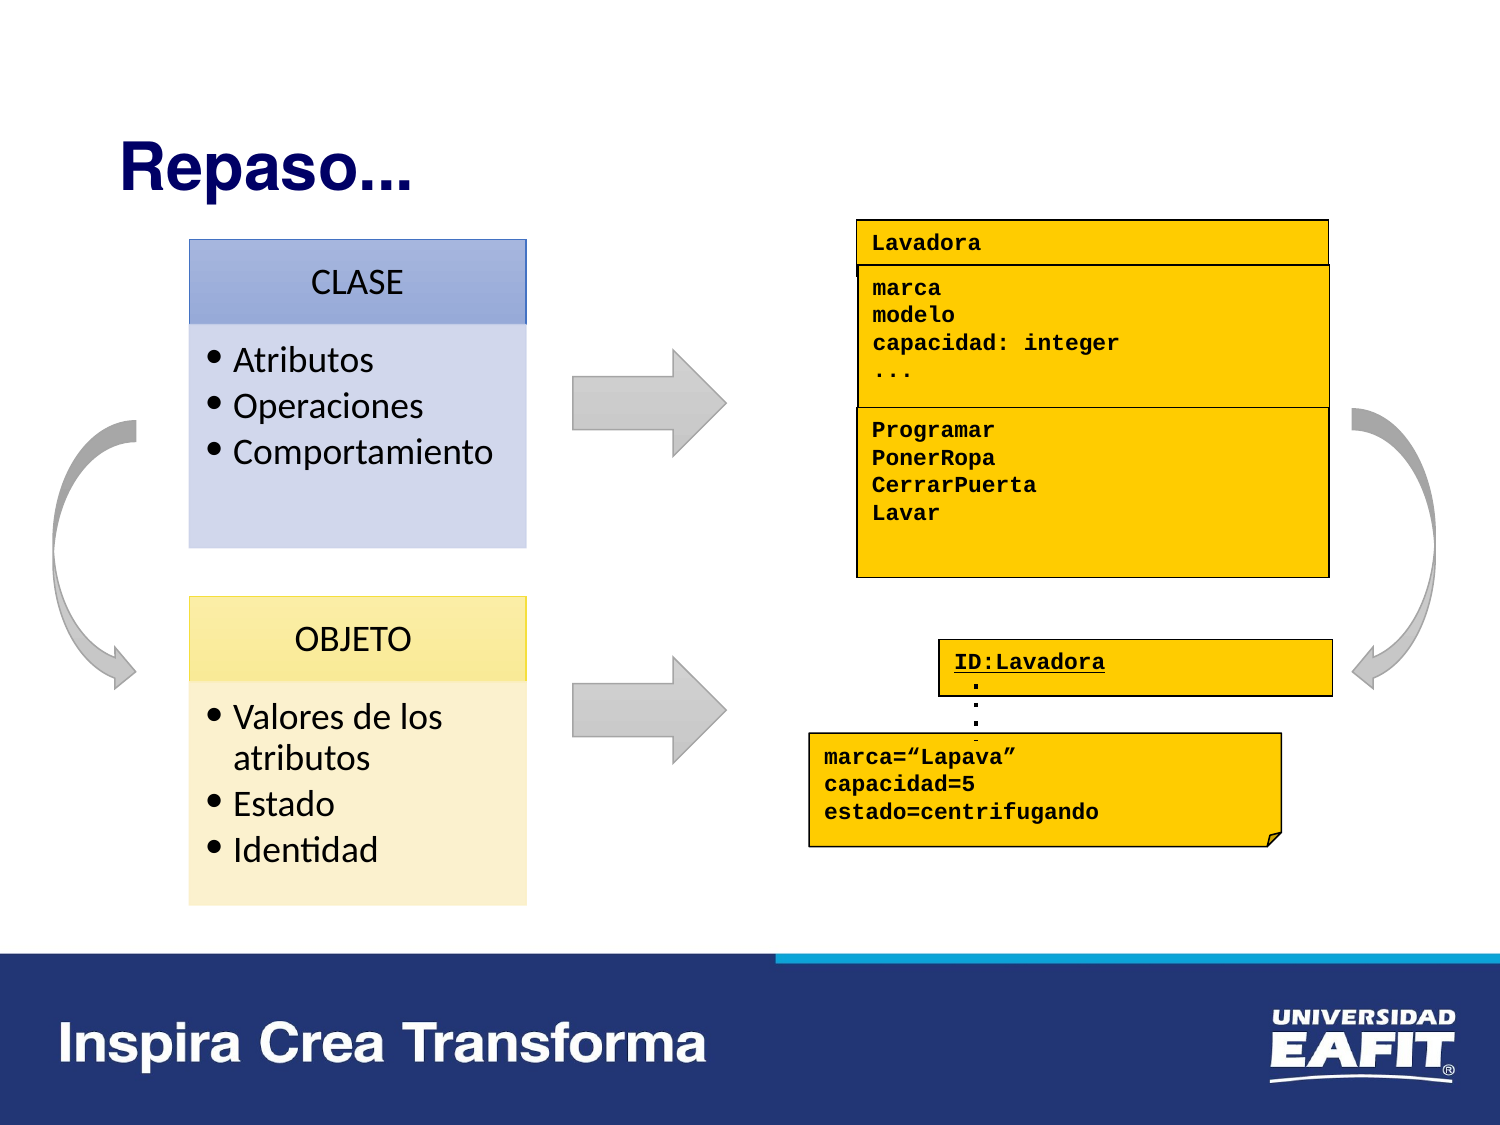

# Repaso...
Lavadora
marca
modelo
capacidad: integer
...
Programar
PonerRopa
CerrarPuerta
Lavar
CLASE
Atributos
Operaciones
Comportamiento

OBJETO
ID:Lavadora
marca=“Lapava”
capacidad=5
estado=centrifugando

Valores de los atributos
Estado
Identidad